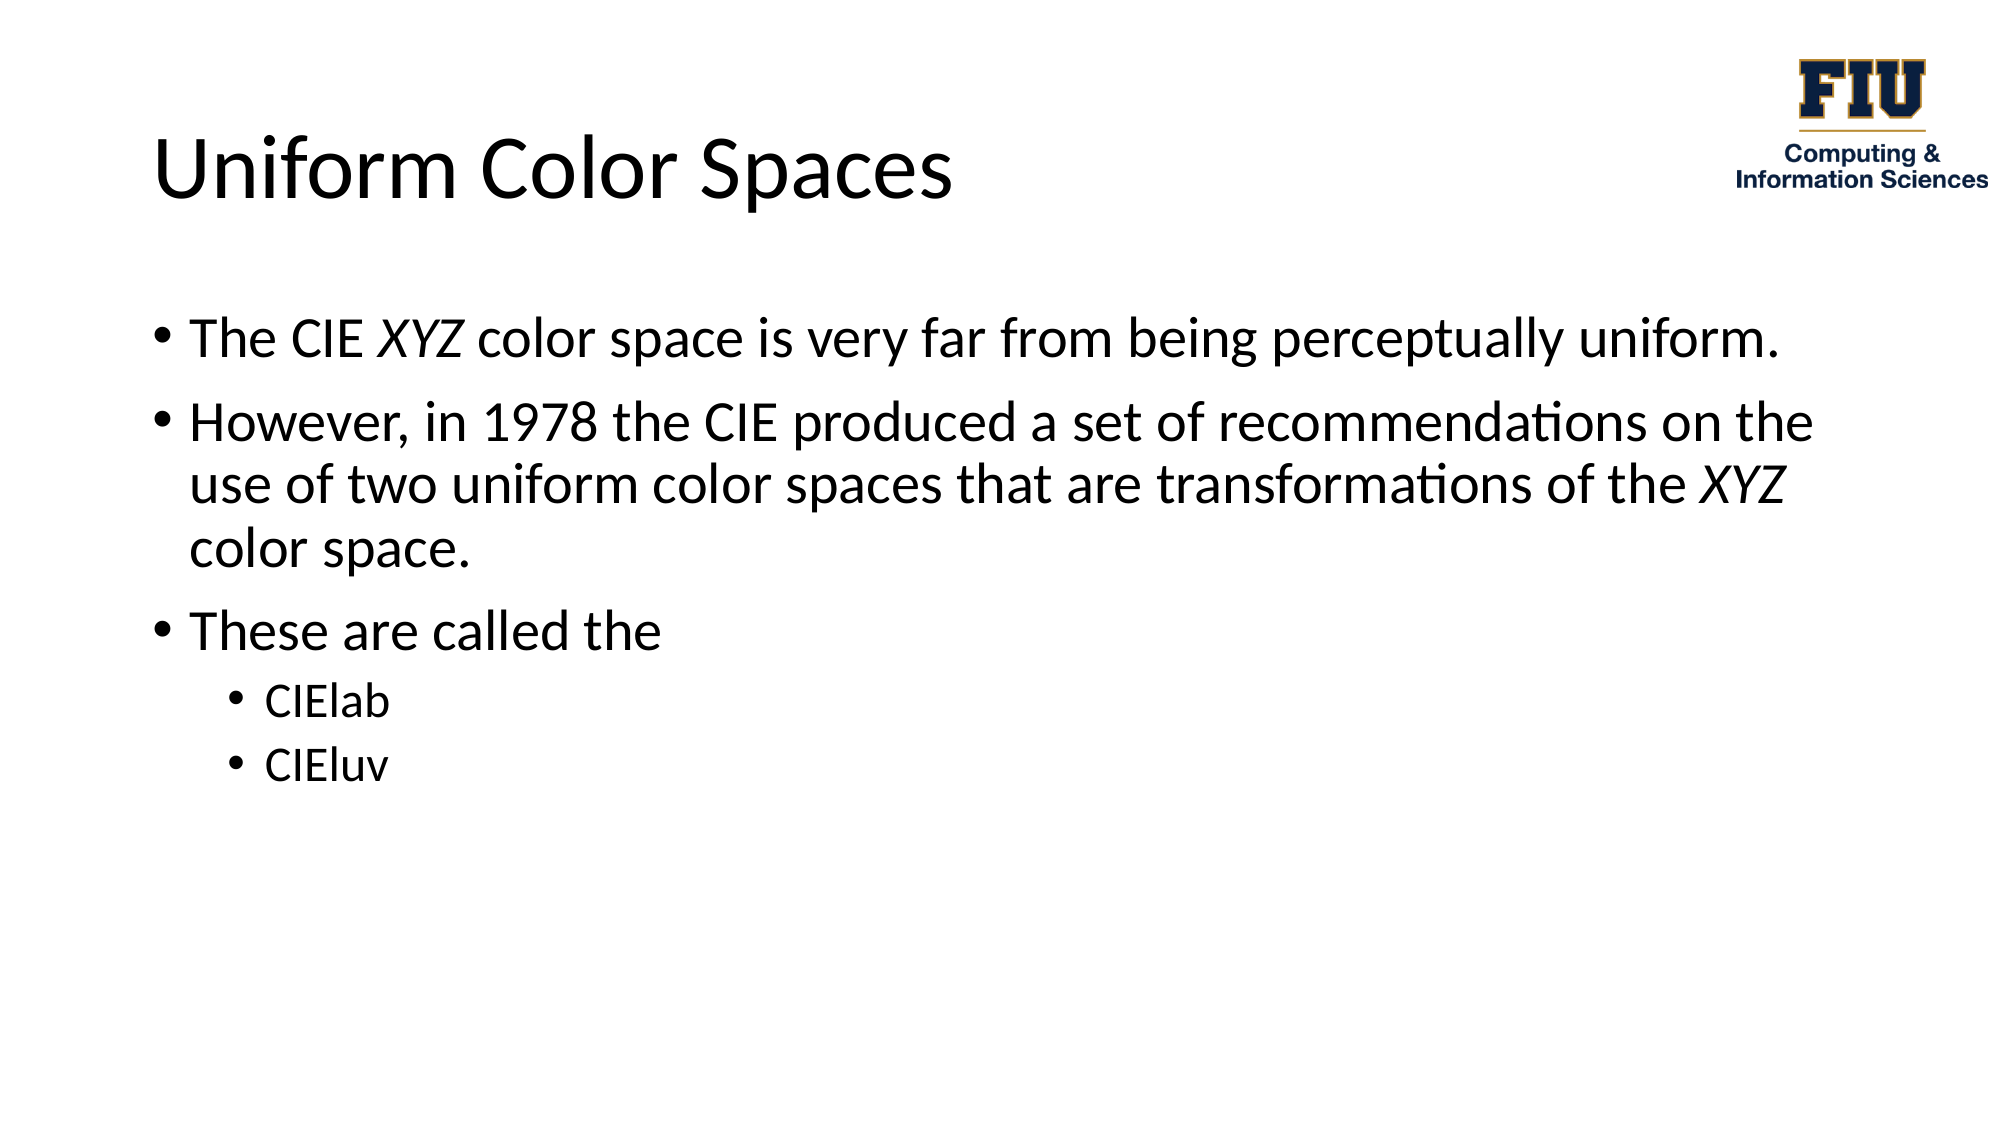

# Uniform Color Spaces
The CIE XYZ color space is very far from being perceptually uniform.
However, in 1978 the CIE produced a set of recommendations on the use of two uniform color spaces that are transformations of the XYZ color space.
These are called the
CIElab
CIEluv